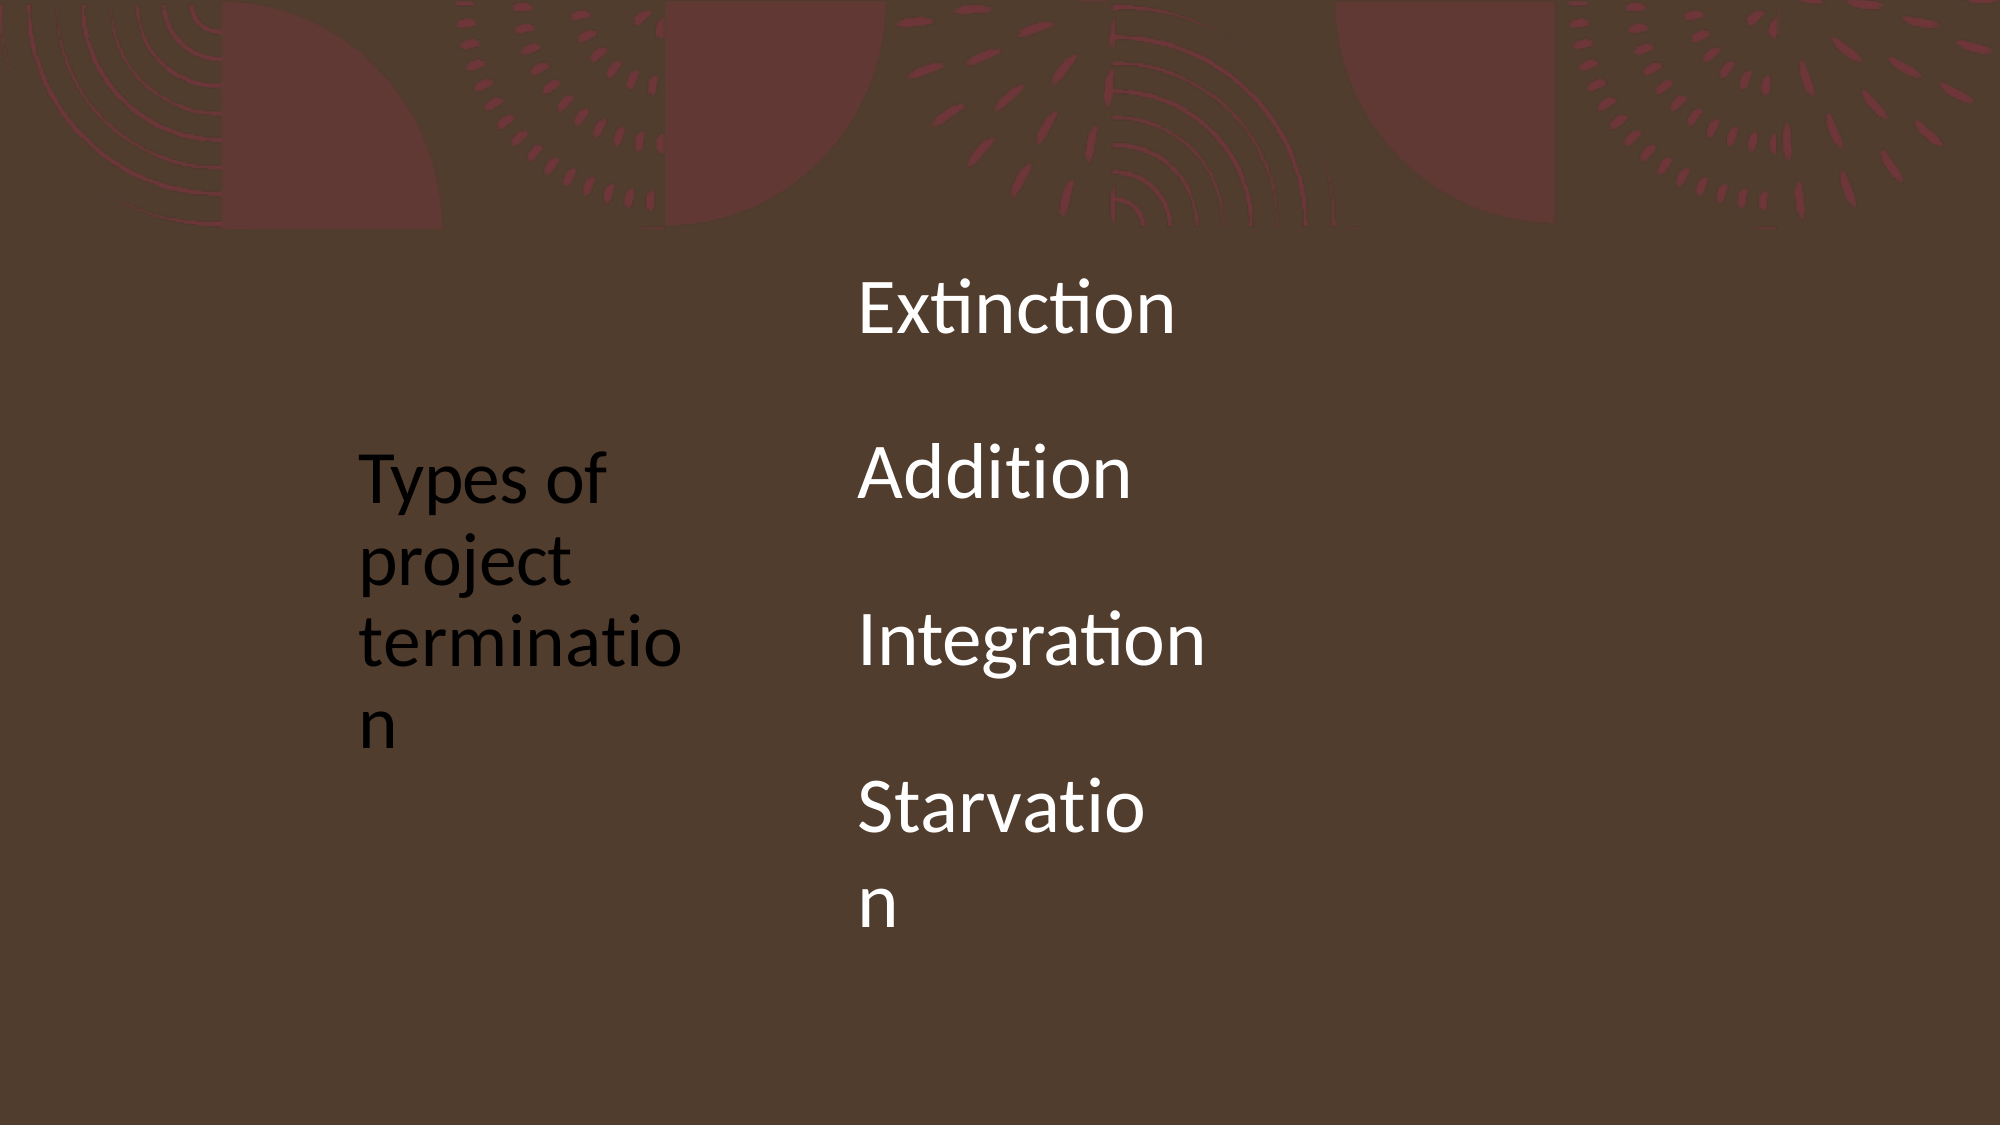

# Extinction
Addition
Types of  project  termination
Integration
Starvation